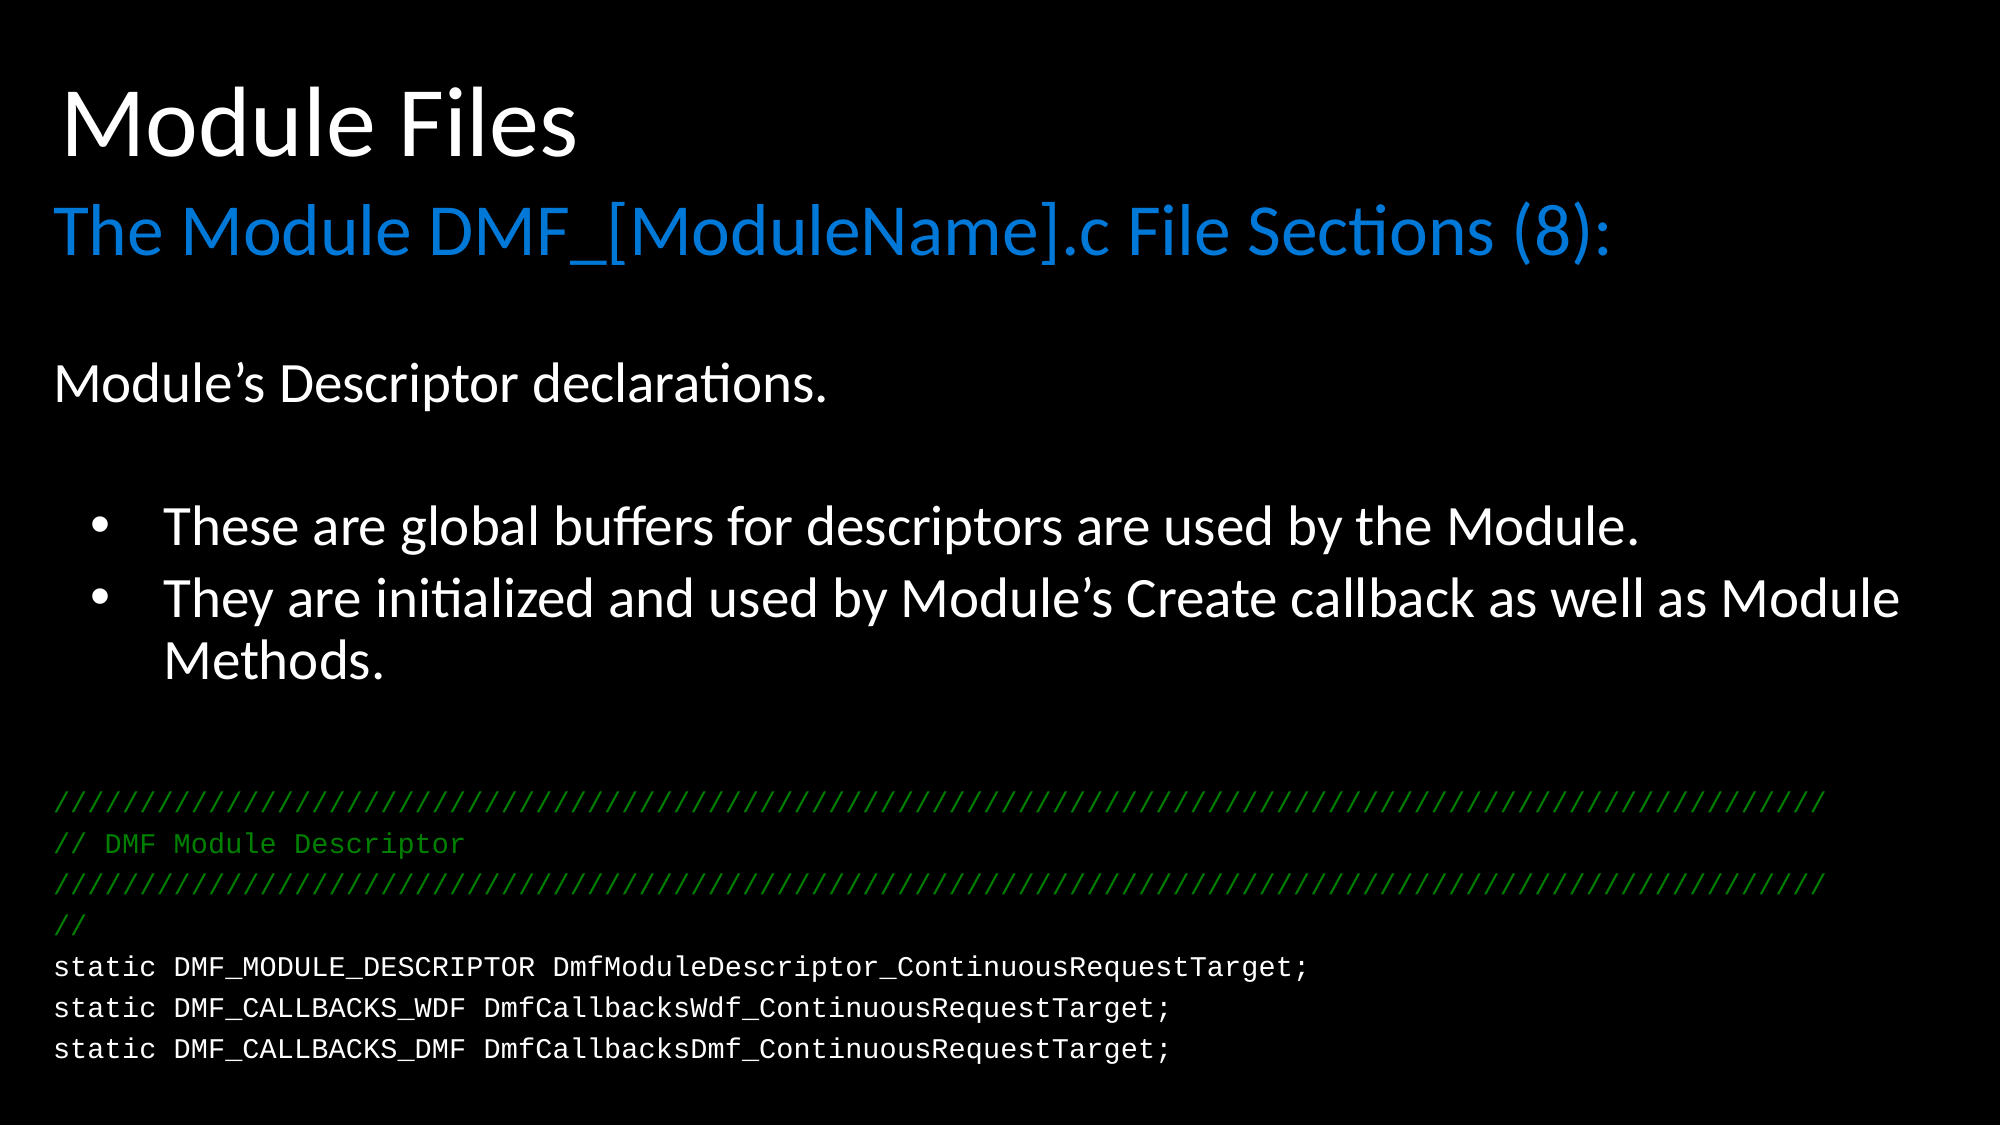

# Module Files
The Module DMF_[ModuleName].c File Sections (8):

Module’s Descriptor declarations.

These are global buffers for descriptors are used by the Module.
They are initialized and used by Module’s Create callback as well as Module Methods.

///////////////////////////////////////////////////////////////////////////////////////////////////////
// DMF Module Descriptor
///////////////////////////////////////////////////////////////////////////////////////////////////////
//
static DMF_MODULE_DESCRIPTOR DmfModuleDescriptor_ContinuousRequestTarget;
static DMF_CALLBACKS_WDF DmfCallbacksWdf_ContinuousRequestTarget;
static DMF_CALLBACKS_DMF DmfCallbacksDmf_ContinuousRequestTarget;